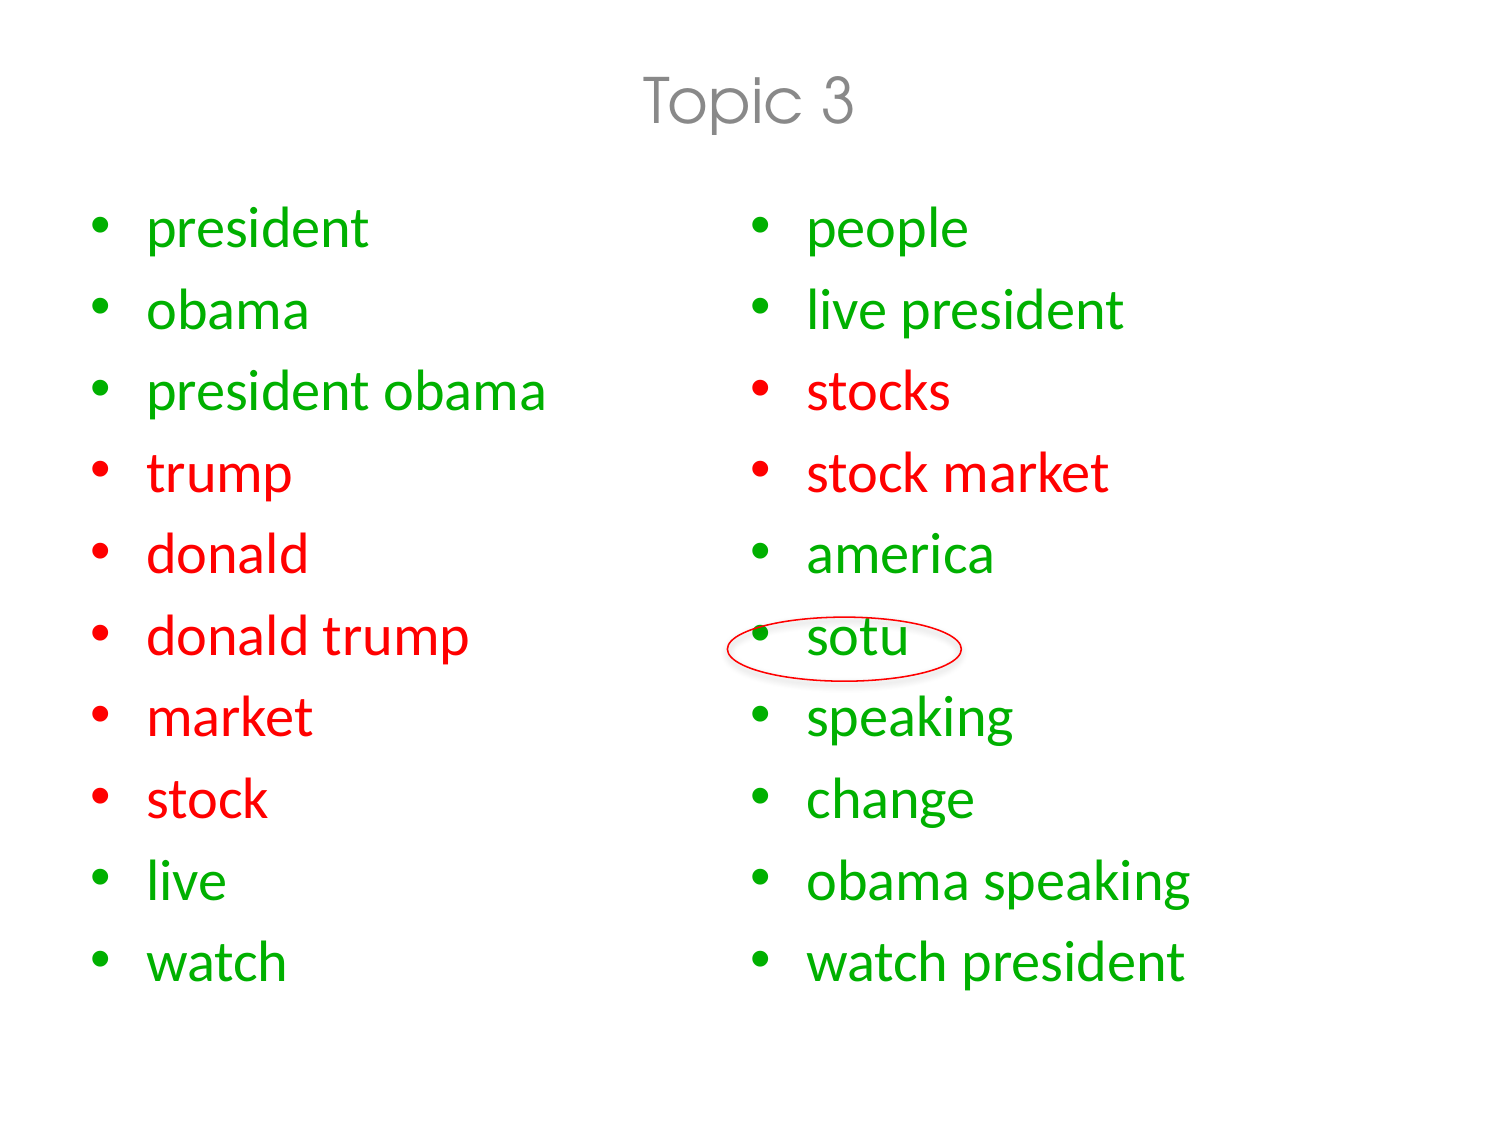

# Topic 3
president
obama
president obama
trump
donald
donald trump
market
stock
live
watch
people
live president
stocks
stock market
america
sotu
speaking
change
obama speaking
watch president